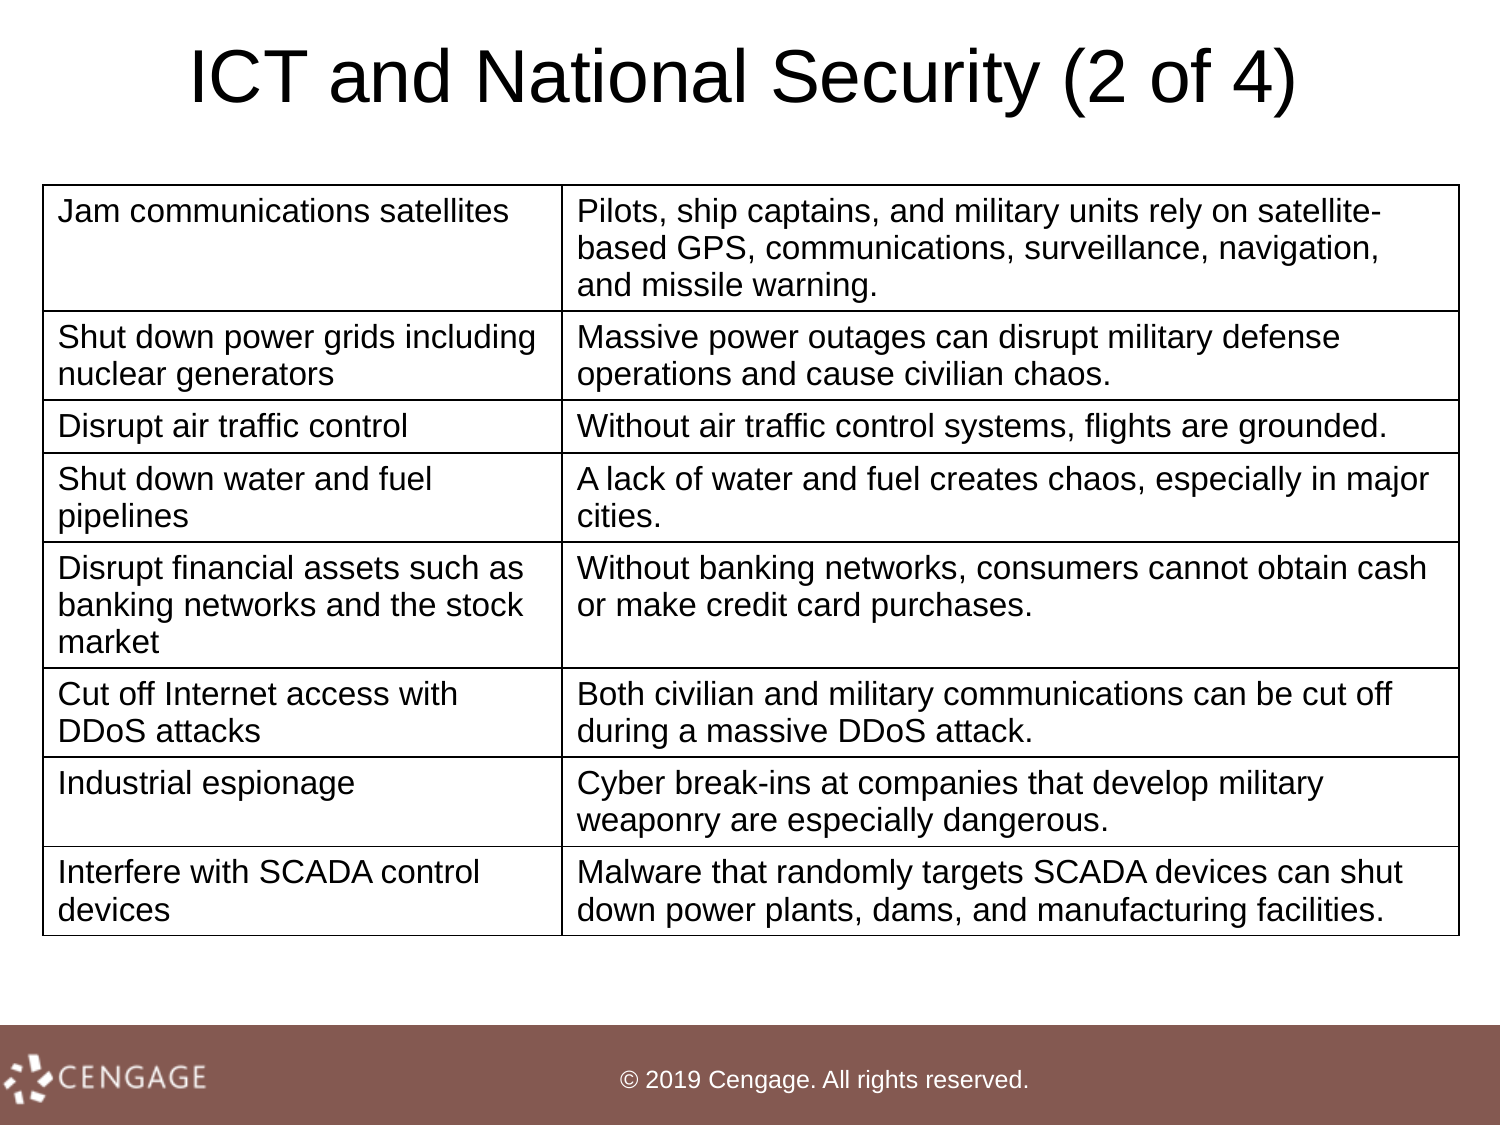

# ICT and National Security (2 of 4)
| Jam communications satellites | Pilots, ship captains, and military units rely on satellite-based GPS, communications, surveillance, navigation, and missile warning. |
| --- | --- |
| Shut down power grids including nuclear generators | Massive power outages can disrupt military defense operations and cause civilian chaos. |
| Disrupt air traffic control | Without air traffic control systems, flights are grounded. |
| Shut down water and fuel pipelines | A lack of water and fuel creates chaos, especially in major cities. |
| Disrupt financial assets such as banking networks and the stock market | Without banking networks, consumers cannot obtain cash or make credit card purchases. |
| Cut off Internet access with DDoS attacks | Both civilian and military communications can be cut off during a massive DDoS attack. |
| Industrial espionage | Cyber break-ins at companies that develop military weaponry are especially dangerous. |
| Interfere with SCADA control devices | Malware that randomly targets SCADA devices can shut down power plants, dams, and manufacturing facilities. |